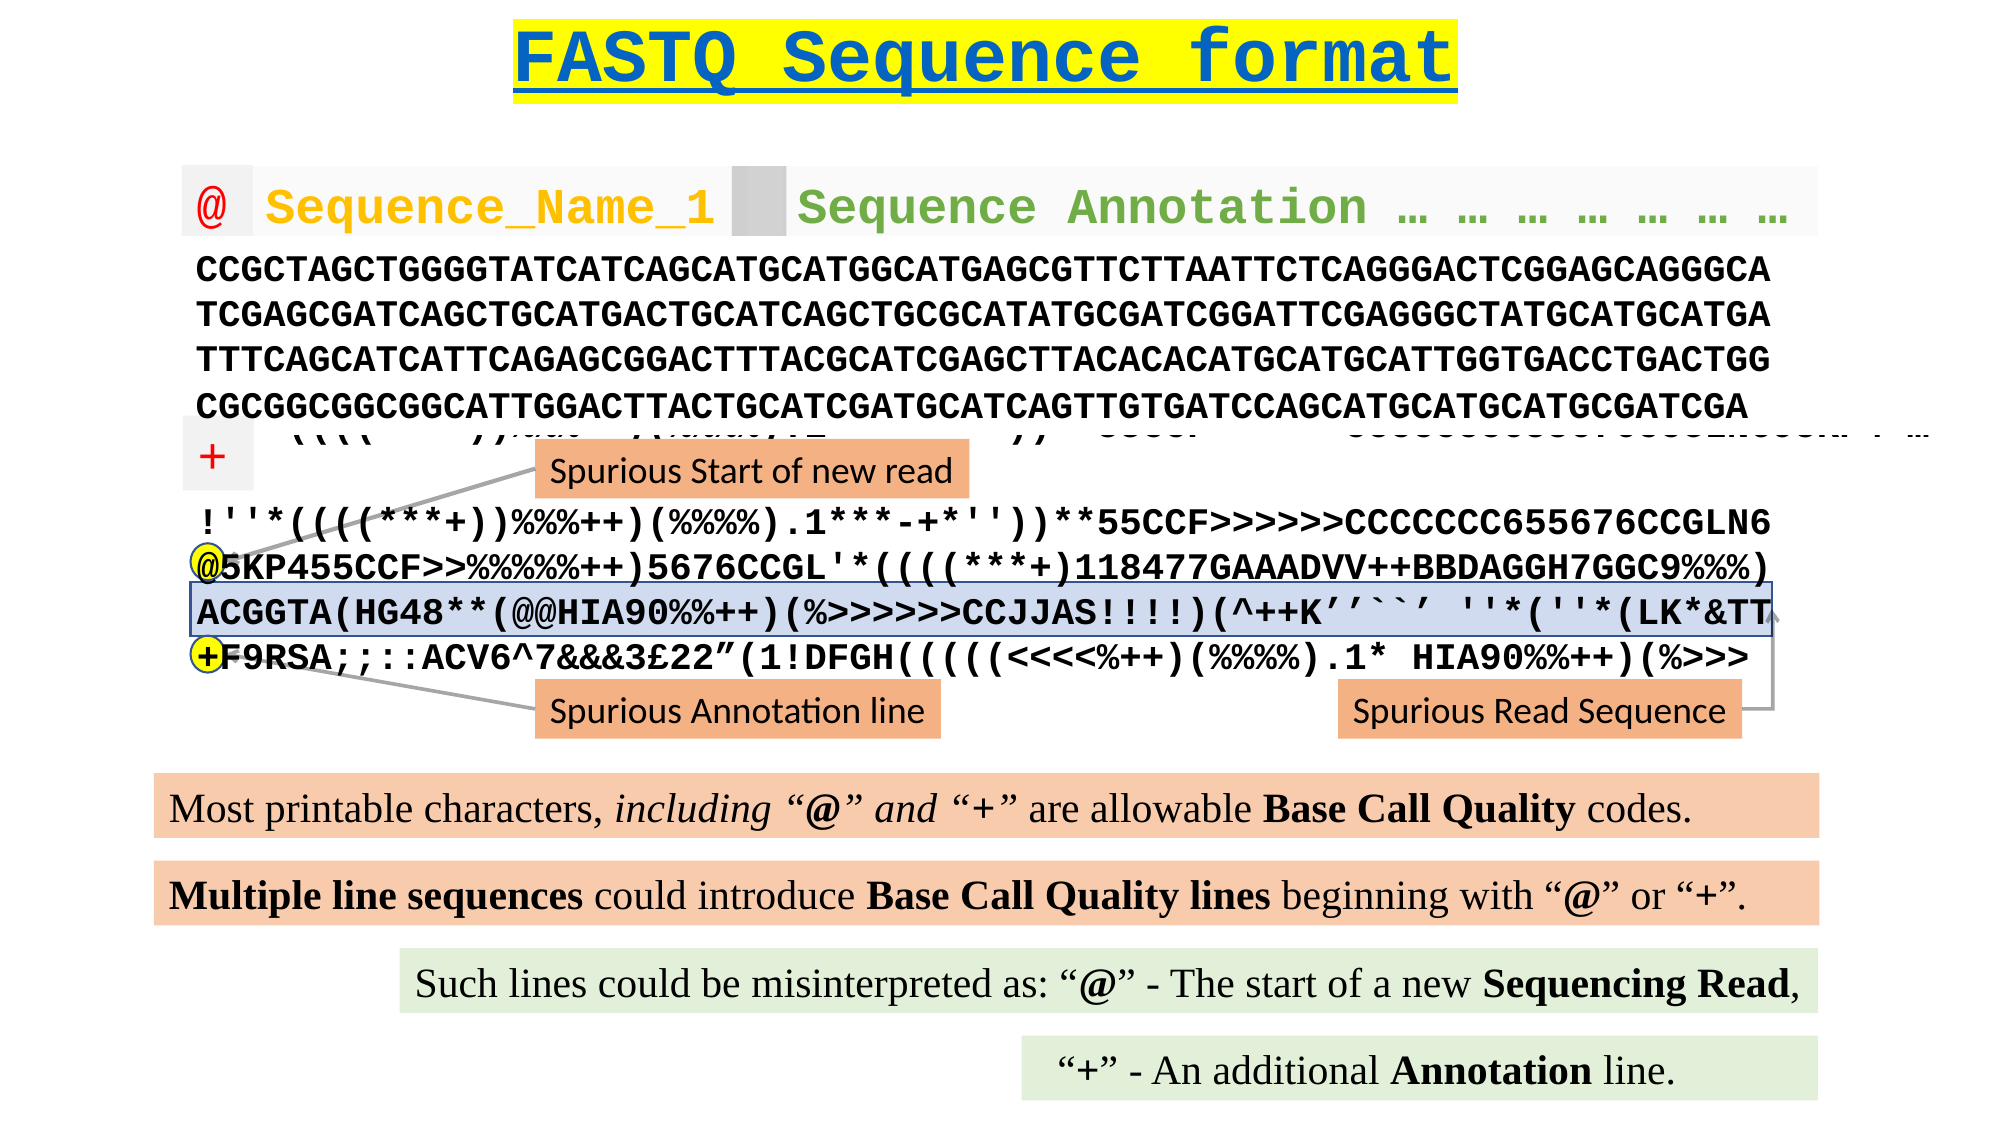

FASTQ Sequence format
>
@
Sequence_Name_1

Sequence Annotation … … … … … … …
CCGCTAGCTGGGGTATCATCAGCATGCATGGCATGAGCGTTCTTAATTCTCAGGGACTCGGAGCAGGGCA
TCGAGCGATCAGCTGCATGACTGCATCAGCTGCGCATATGCGATCGGATTCGAGGGCTATGCATGCATGA
TTTCAGCATCATTCAGAGCGGACTTTACGCATCGAGCTTACACACATGCATGCATTGGTGACCTGACTGG
CGCGGCGGCGGCATTGGACTTACTGCATCGATGCATCAGTTGTGATCCAGCATGCATGCATGCGATCGA
+
CCGCTAGCTGGGGTATCATCAGCATGCATGGCATGAGCGTTCTTAATTCTCAGGGACTCGGAGCAGGGCATCGAG …
+
!''*((((***+))%%%++)(%%%%).1***-+*''))**55CCF>>>>>>CCCCCCC655676CCGLN695KP4 …

Spurious Start of new read

!''*((((***+))%%%++)(%%%%).1***-+*''))**55CCF>>>>>>CCCCCCC655676CCGLN6
@5KP455CCF>>%%%%%++)5676CCGL'*((((***+)118477GAAADVV++BBDAGGH7GGC9%%%)
ACGGTA(HG48**(@@HIA90%%++)(%>>>>>>CCJJAS!!!!)(^++K’’``’ ''*(''*(LK*&TT
+F9RSA;;::ACV6^7&&&3£22”(1!DFGH(((((<<<<%++)(%%%%).1* HIA90%%++)(%>>>

Spurious Read Sequence

Spurious Annotation line
Most printable characters, including “@” and “+” are allowable Base Call Quality codes.
Multiple line sequences could introduce Base Call Quality lines beginning with “@” or “+”.
Such lines could be misinterpreted as: “@” - The start of a new Sequencing Read,
  “+” - An additional Annotation line.